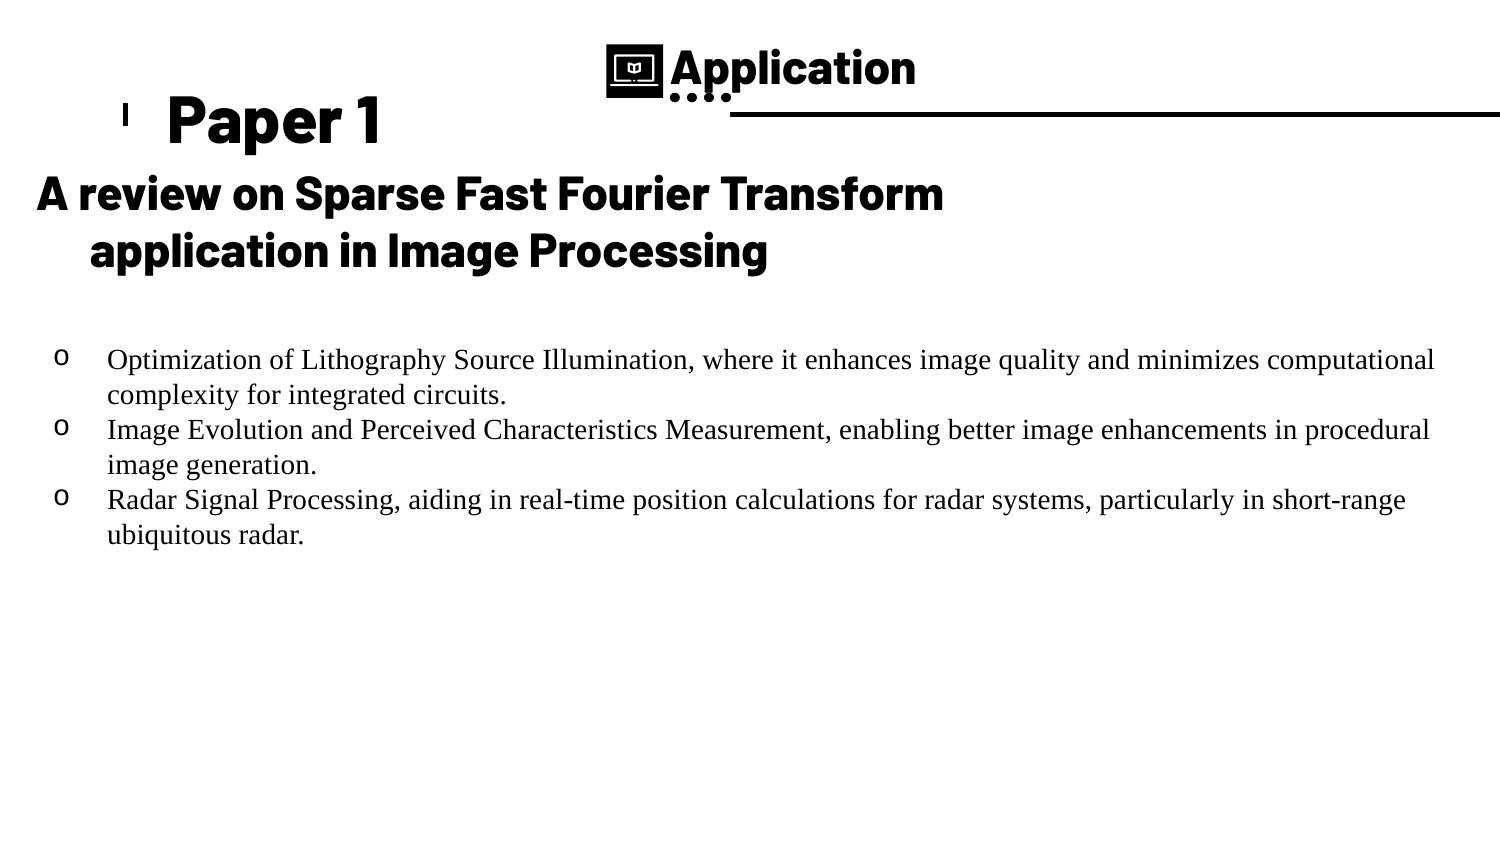

Application

# Paper 1

A review on Sparse Fast Fourier Transform application in Image Processing

Optimization of Lithography Source Illumination, where it enhances image quality and minimizes computational complexity for integrated circuits.
Image Evolution and Perceived Characteristics Measurement, enabling better image enhancements in procedural image generation.
Radar Signal Processing, aiding in real-time position calculations for radar systems, particularly in short-range ubiquitous radar.